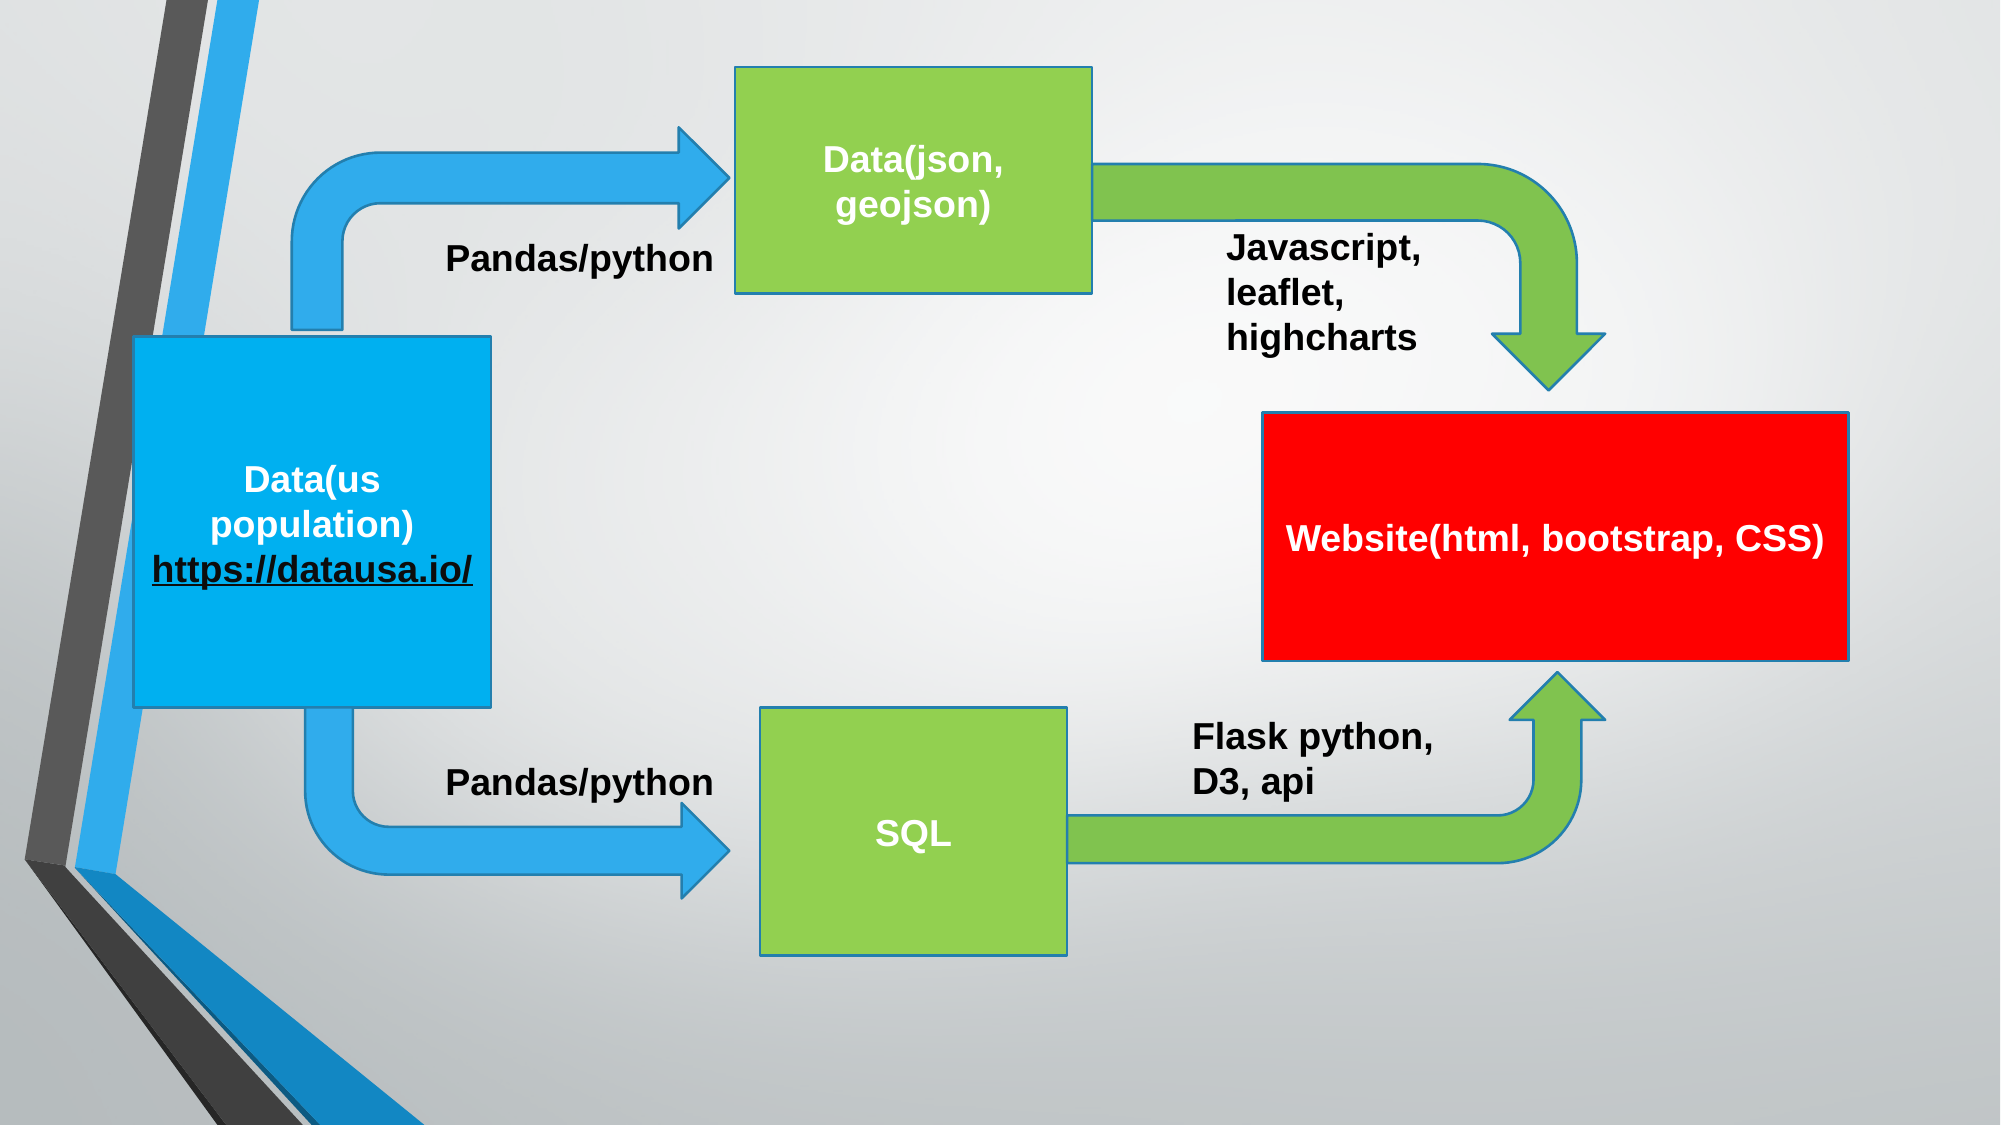

Data(json, geojson)

Javascript, leaflet, highcharts
Pandas/python
Data(us population)
https://datausa.io/
Website(html, bootstrap, CSS)

Flask python, D3, api

SQL
Pandas/python